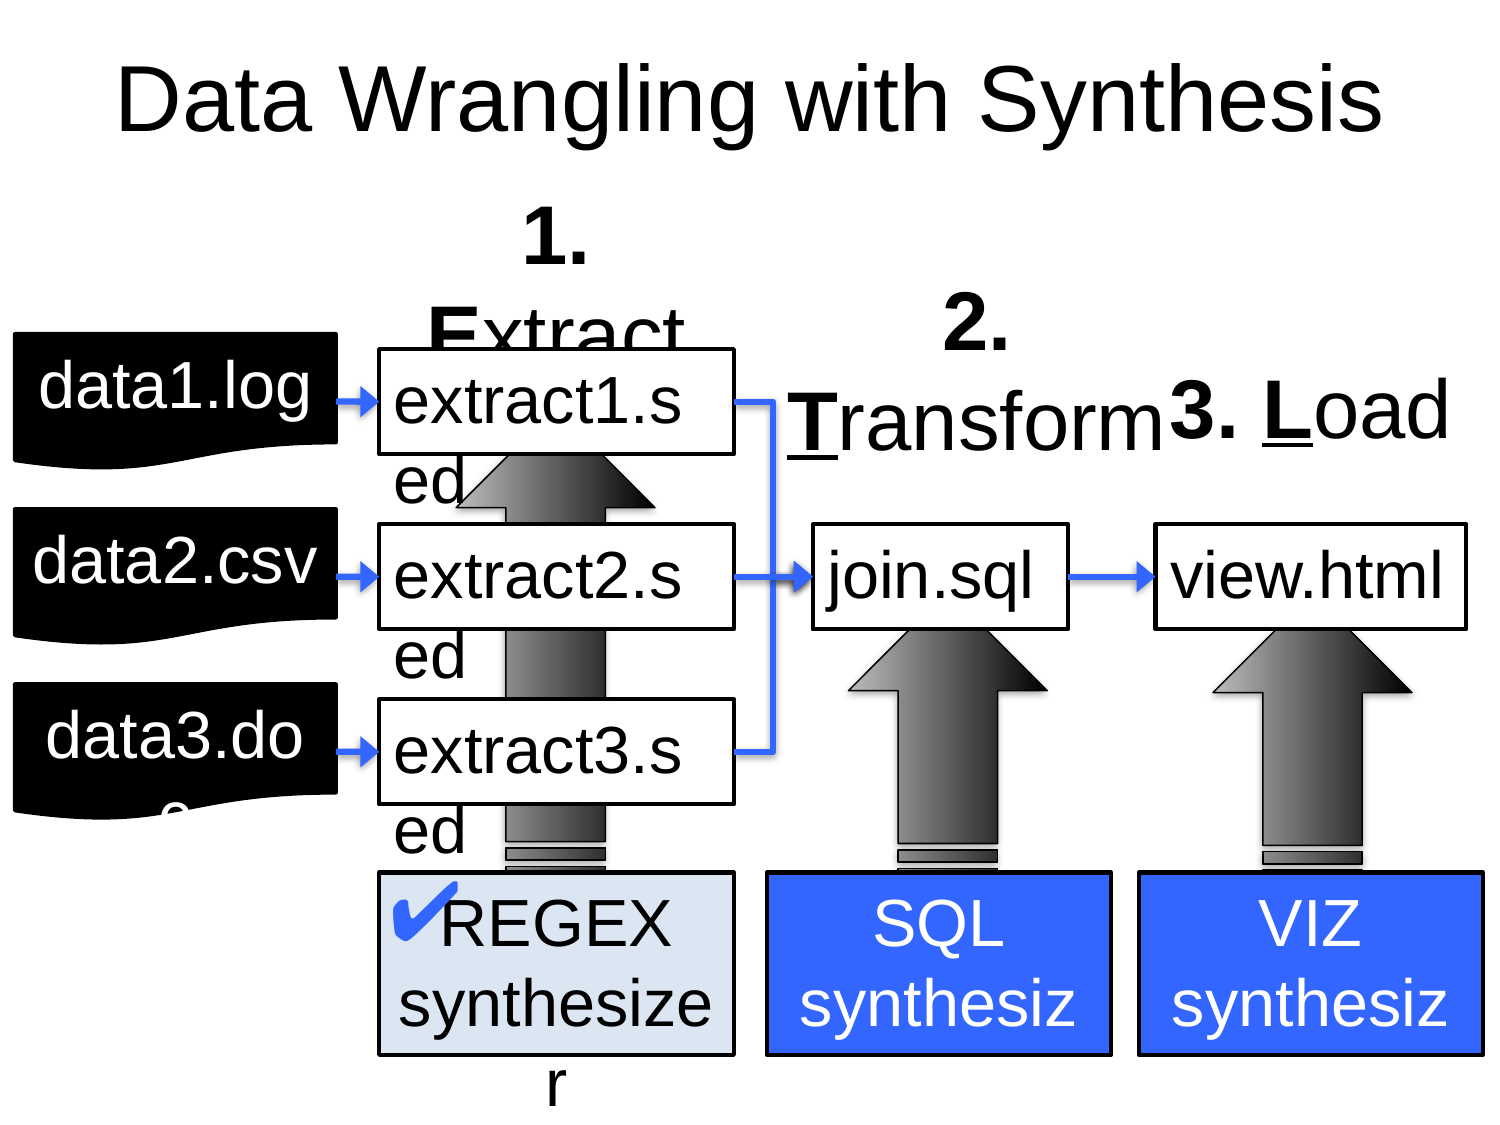

# Data Wrangling with Synthesis
1. Extract
2. Transform
data1.log
extract1.sed
data2.csv
extract2.sed
data3.doc
extract3.sed
3. Load
join.sql
view.html

REGEX
synthesizer

SQL
synthesizer
VIZ
synthesizer
✔